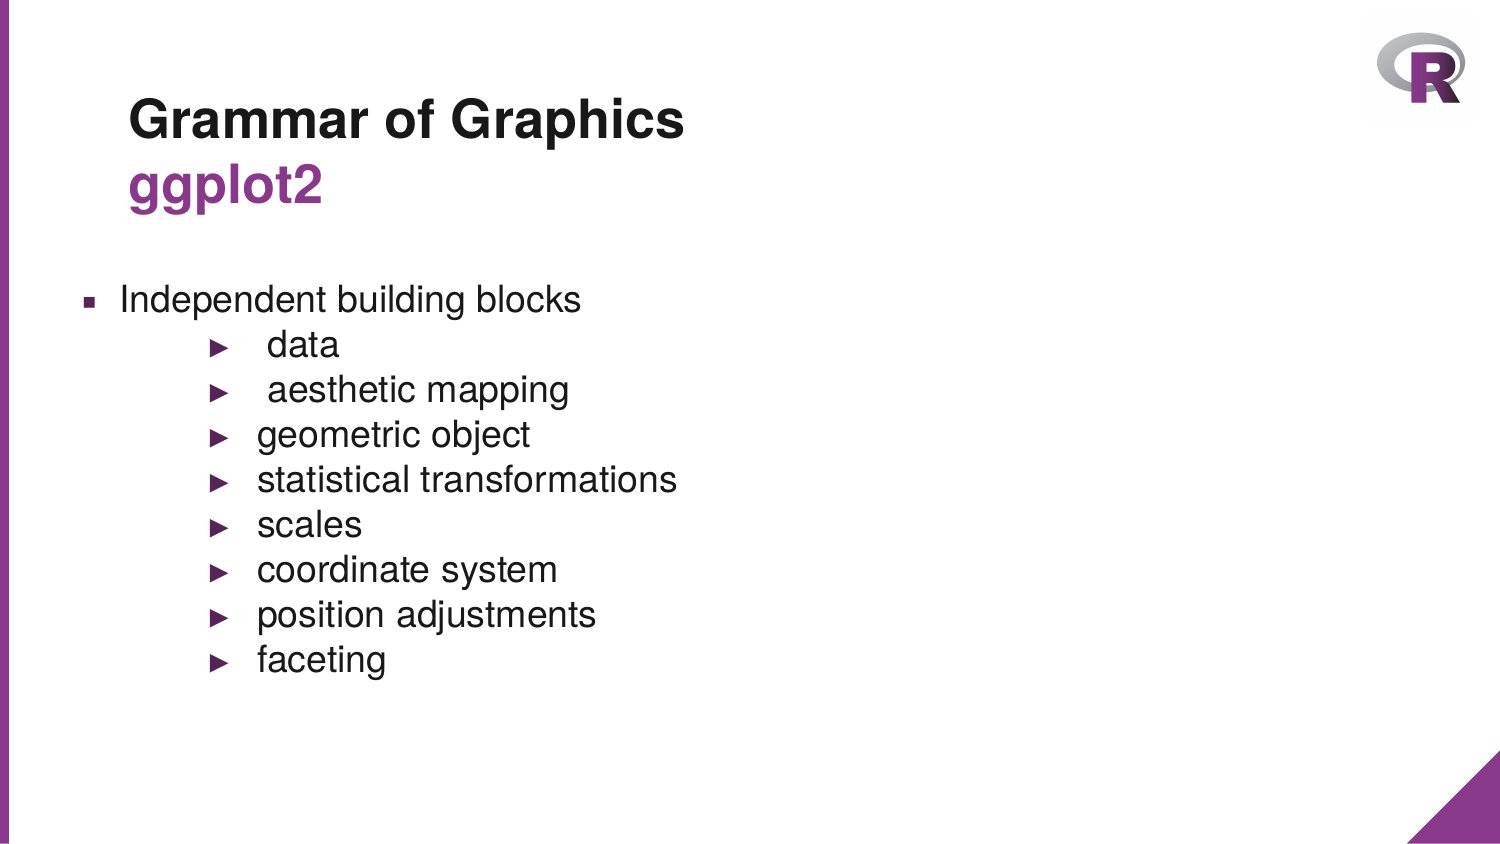

# Grammar of Graphics
ggplot2
Independent building blocks
 data
 aesthetic mapping
geometric object
statistical transformations
scales
coordinate system
position adjustments
faceting